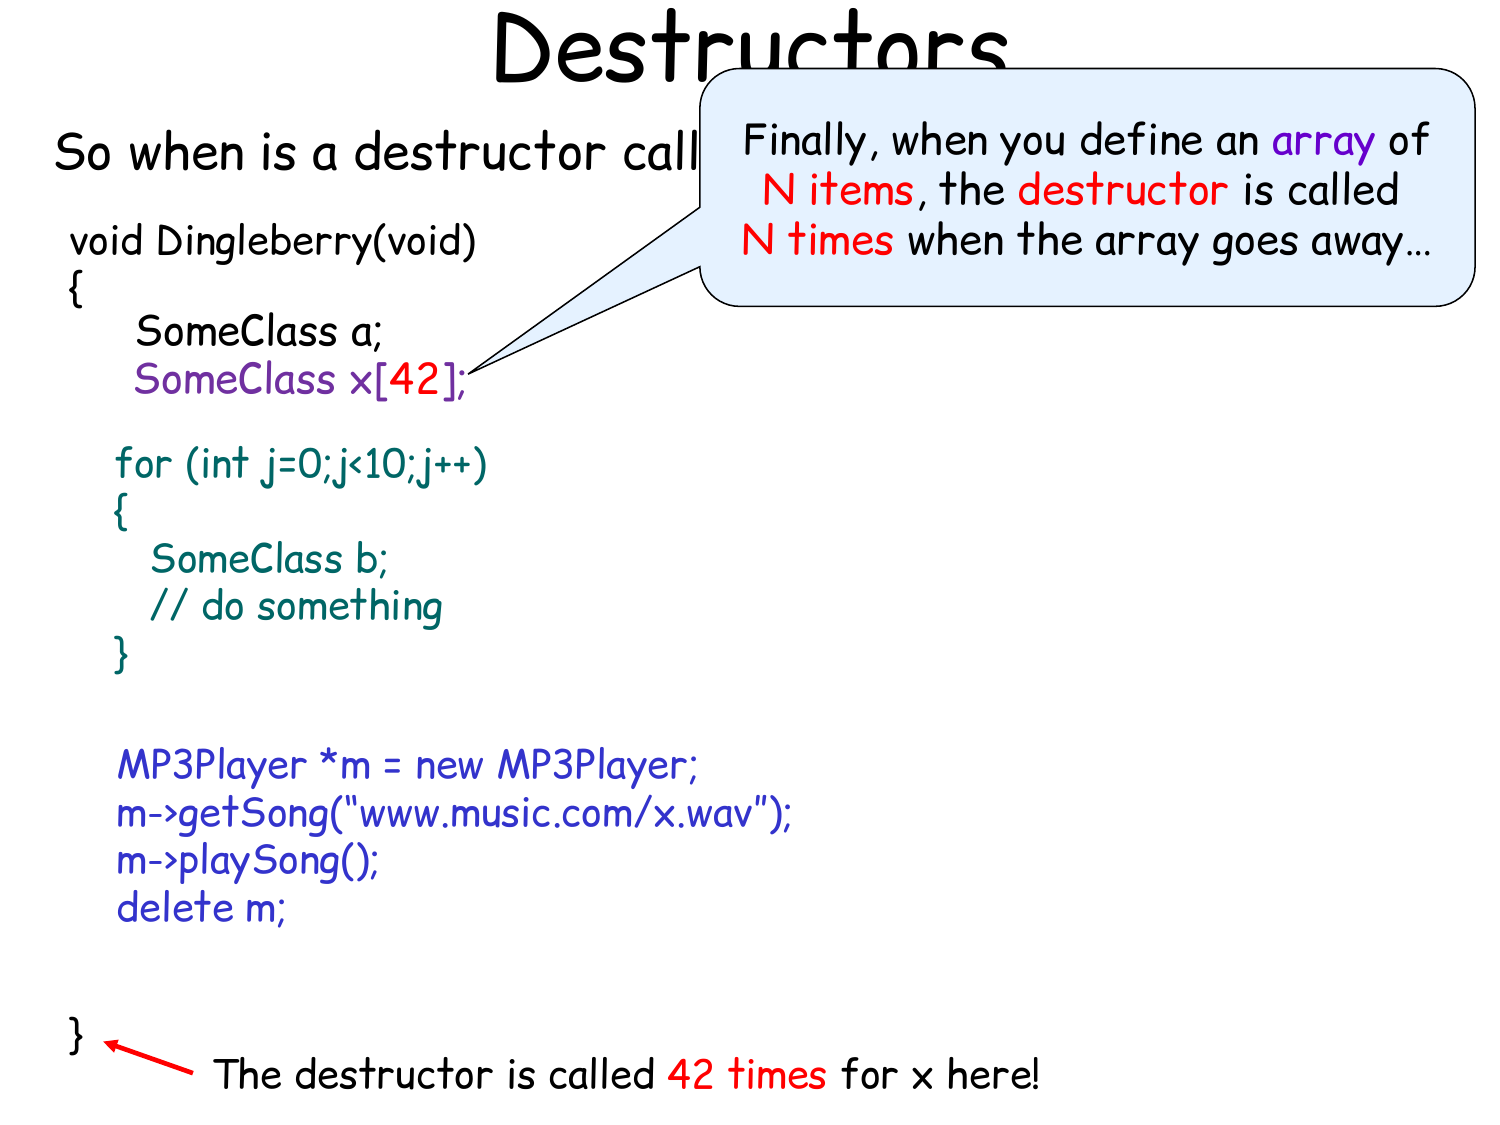

Destructors

Finally, when you define an array of N items, the destructor is called
N times when the array goes away…
So when is a destructor called anyway?
void Dingleberry(void)
{

}
 SomeClass a;
 SomeClass x[42];
for (int j=0;j<10;j++)
{
   SomeClass b;
   // do something
}
MP3Player *m = new MP3Player;
m->getSong(“www.music.com/x.wav”);
m->playSong();
delete m;

The destructor is called 42 times for x here!